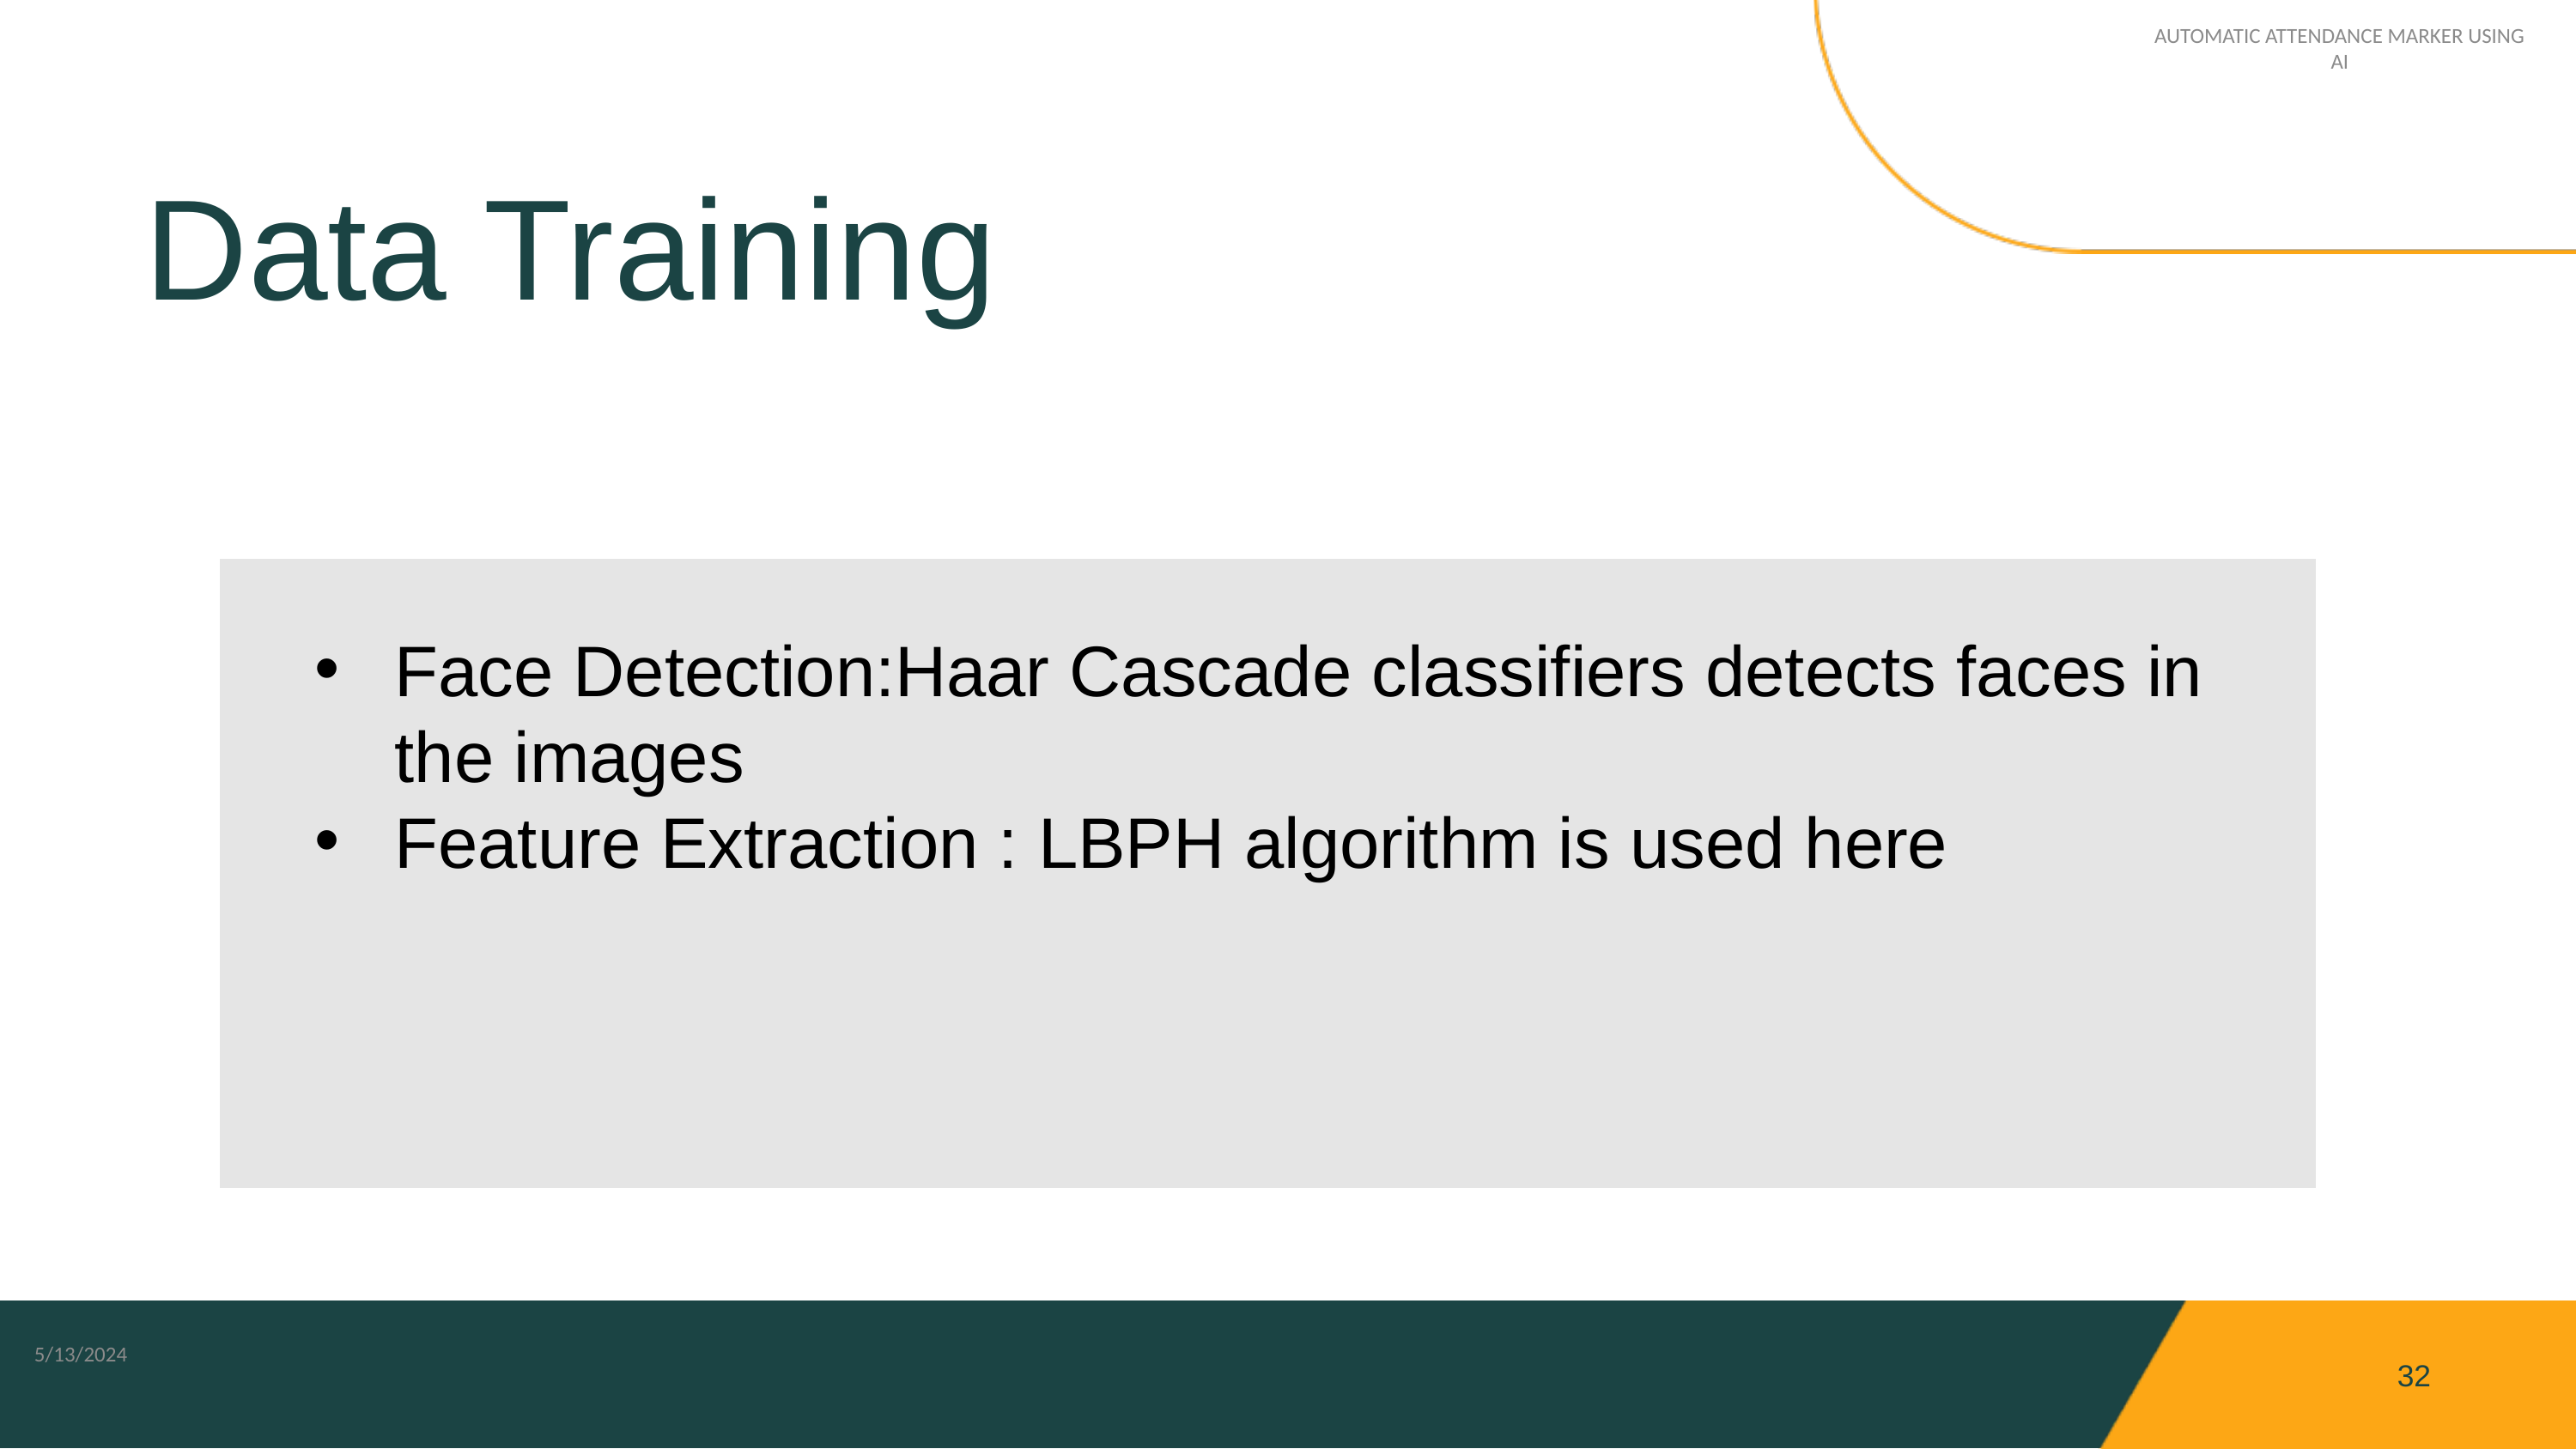

AUTOMATIC ATTENDANCE MARKER USING AI
Data Training

Face Detection:Haar Cascade classifiers detects faces in the images
Feature Extraction : LBPH algorithm is used here

5/13/2024
32